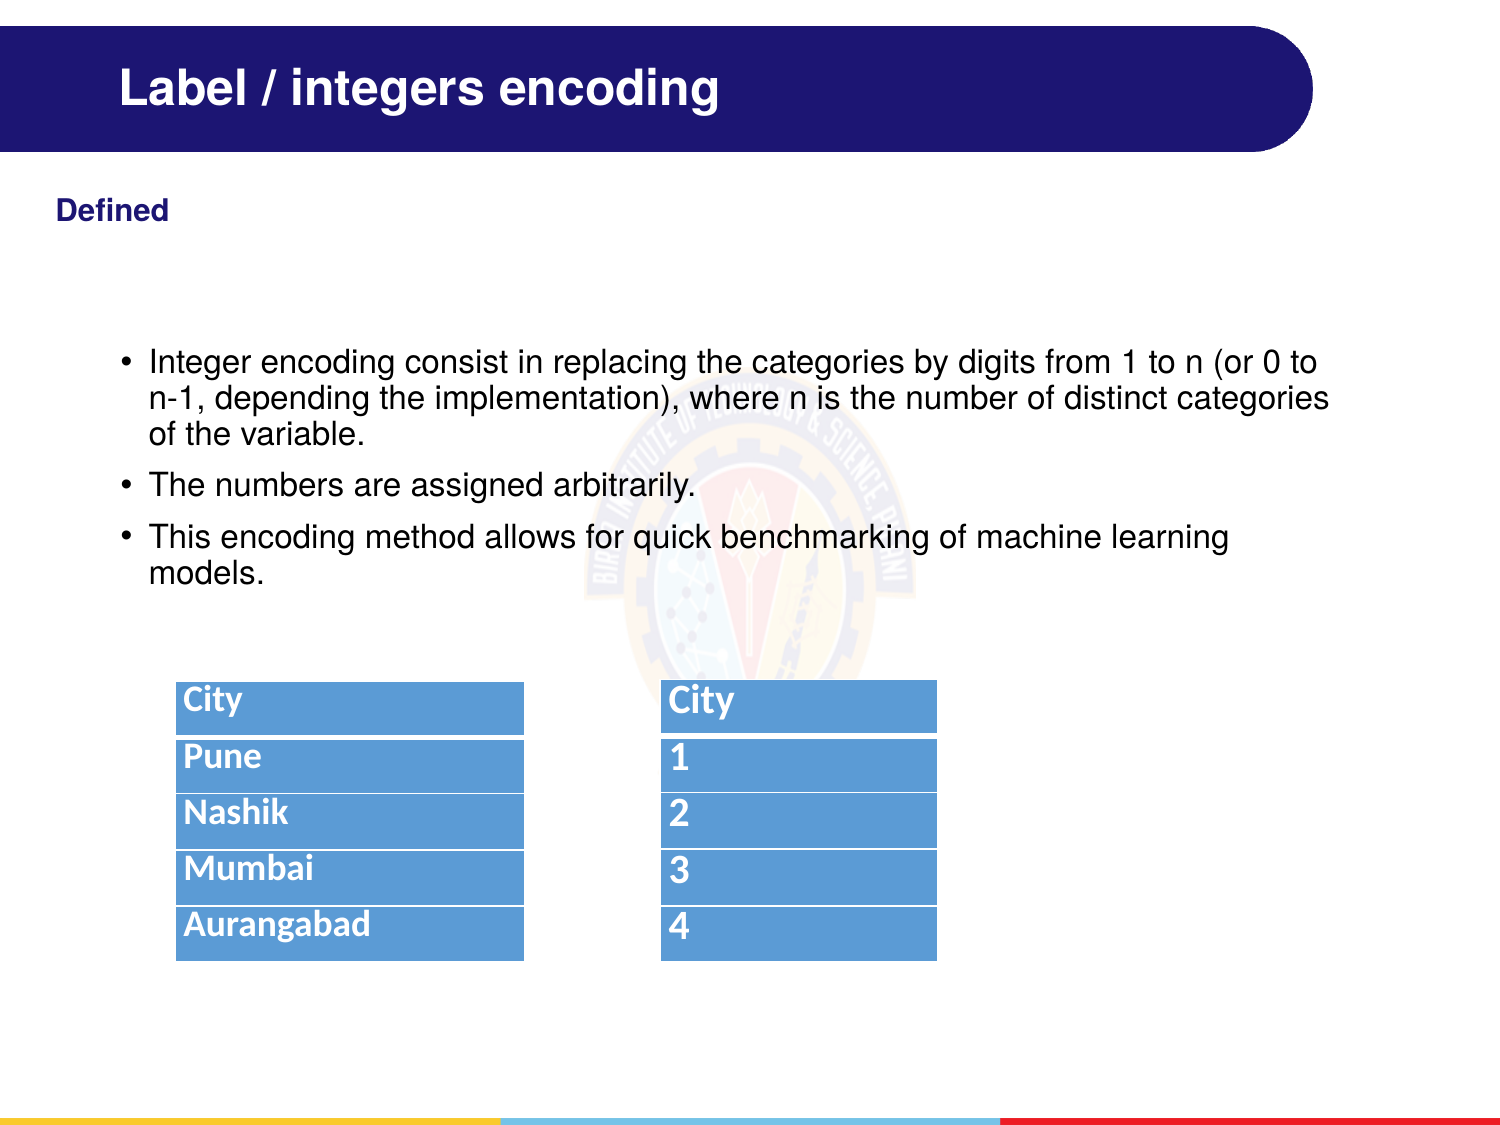

# Label / integers encoding
Defined
Integer encoding consist in replacing the categories by digits from 1 to n (or 0 to n-1, depending the implementation), where n is the number of distinct categories of the variable.
The numbers are assigned arbitrarily.
This encoding method allows for quick benchmarking of machine learning models.

| City |
| --- |
| 1 |
| 2 |
| 3 |
| 4 |
| City |
| --- |
| Pune |
| Nashik |
| Mumbai |
| Aurangabad |